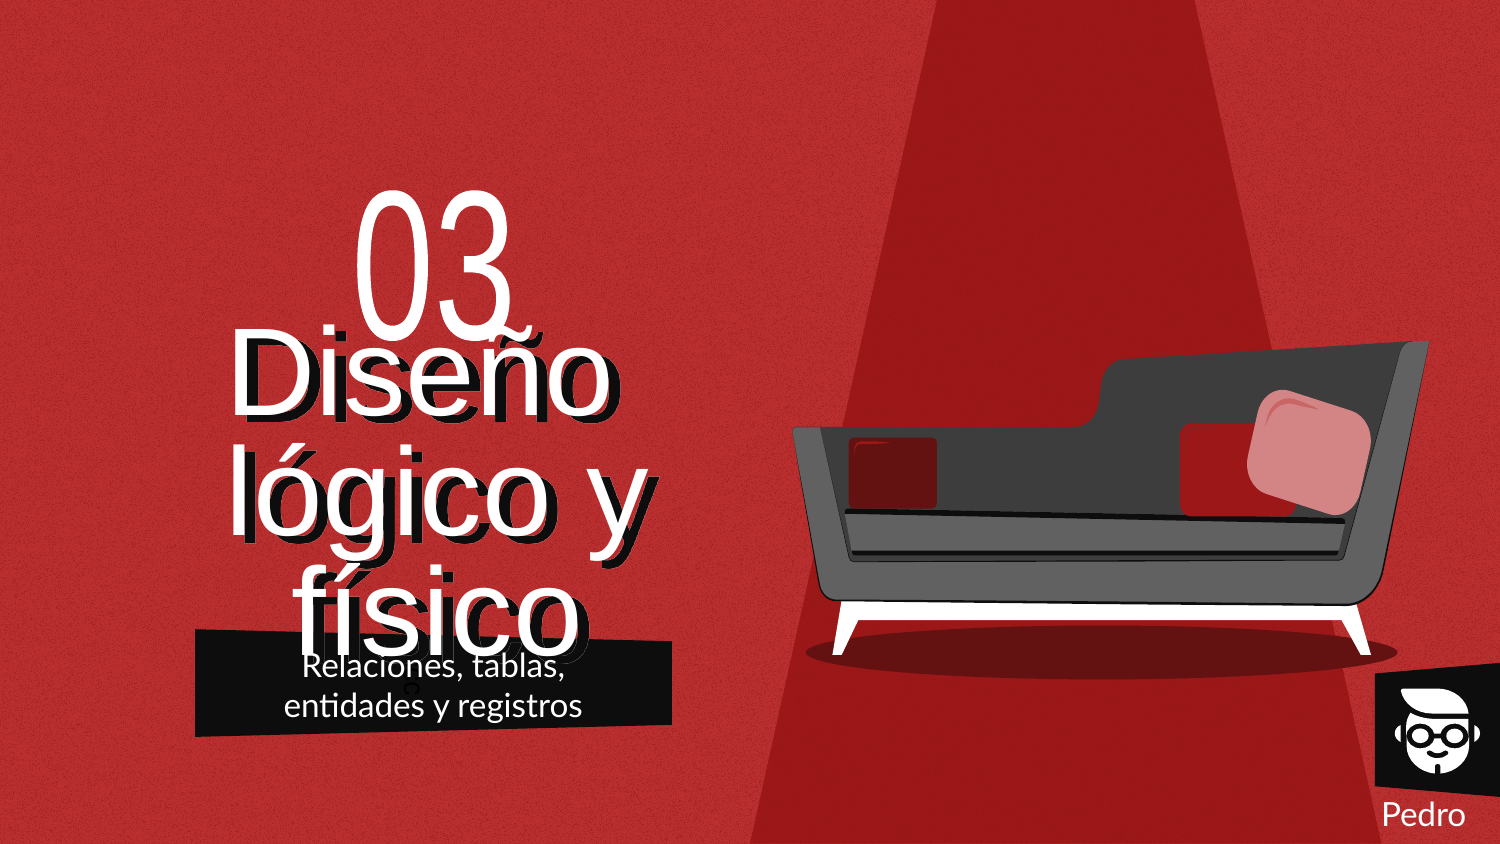

03

# Diseño
lógico y físico
ccc
Relaciones, tablas,
entidades y registros

Pedro